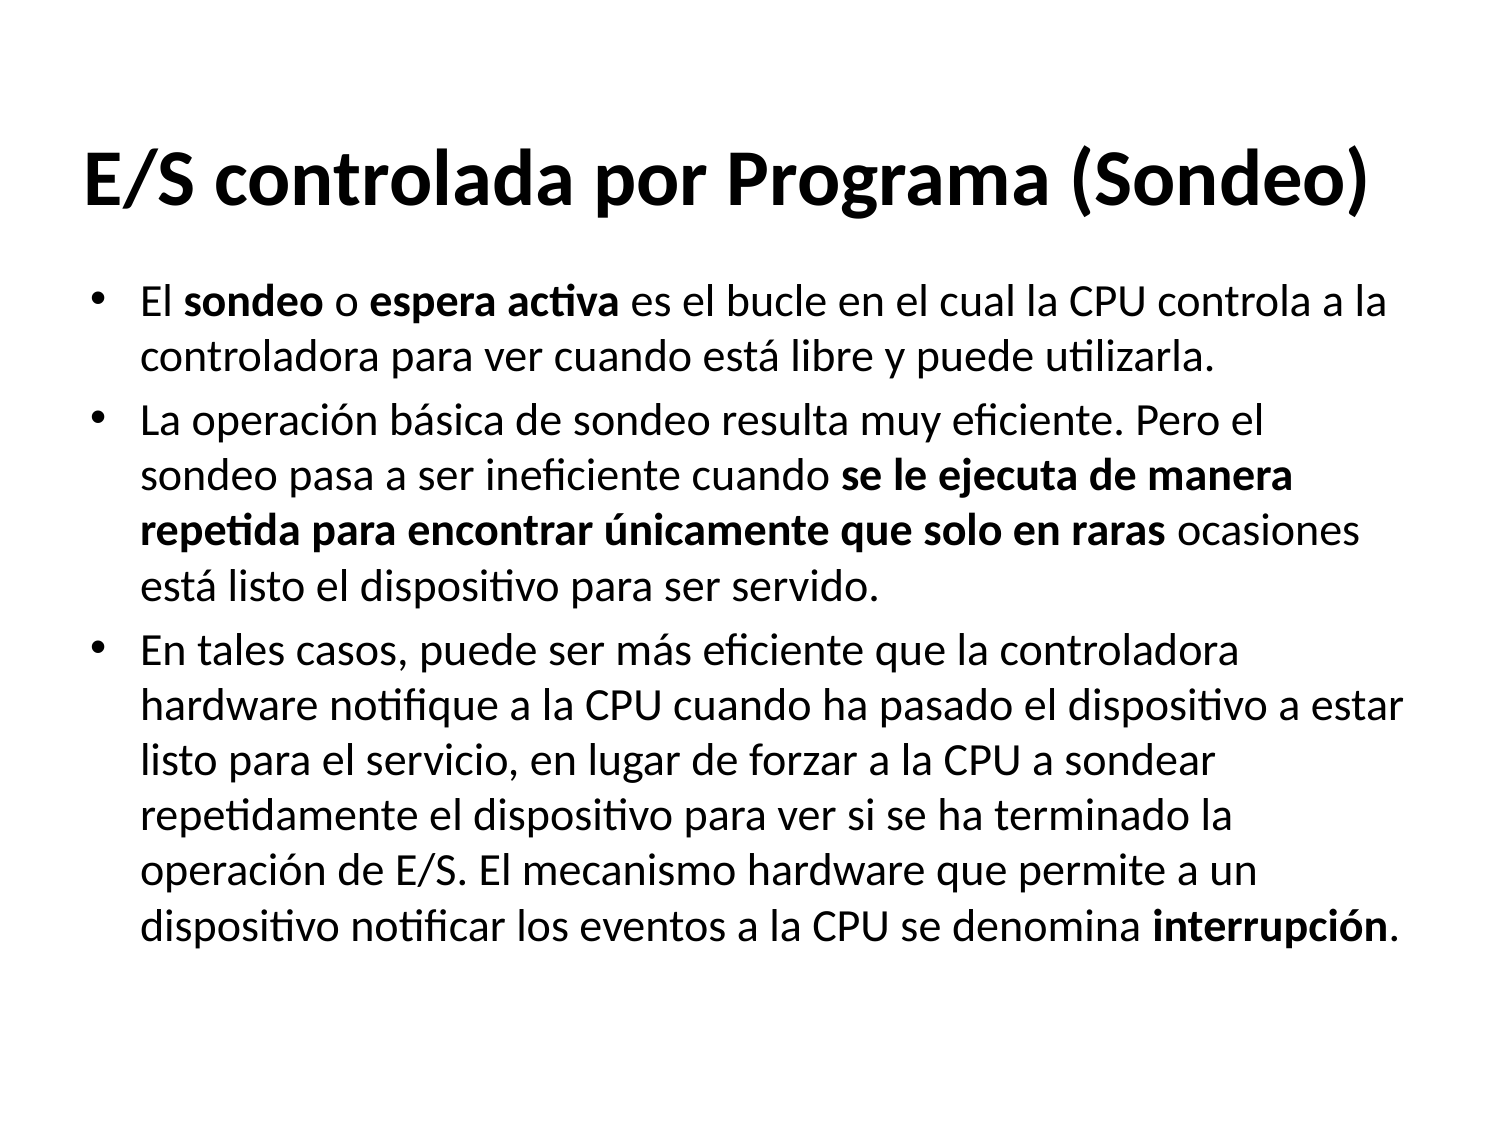

# E/S controlada por Programa (Sondeo)
El sondeo o espera activa es el bucle en el cual la CPU controla a la controladora para ver cuando está libre y puede utilizarla.
La operación básica de sondeo resulta muy eficiente. Pero el sondeo pasa a ser ineficiente cuando se le ejecuta de manera repetida para encontrar únicamente que solo en raras ocasiones está listo el dispositivo para ser servido.
En tales casos, puede ser más eficiente que la controladora hardware notifique a la CPU cuando ha pasado el dispositivo a estar listo para el servicio, en lugar de forzar a la CPU a sondear repetidamente el dispositivo para ver si se ha terminado la operación de E/S. El mecanismo hardware que permite a un dispositivo notificar los eventos a la CPU se denomina interrupción.